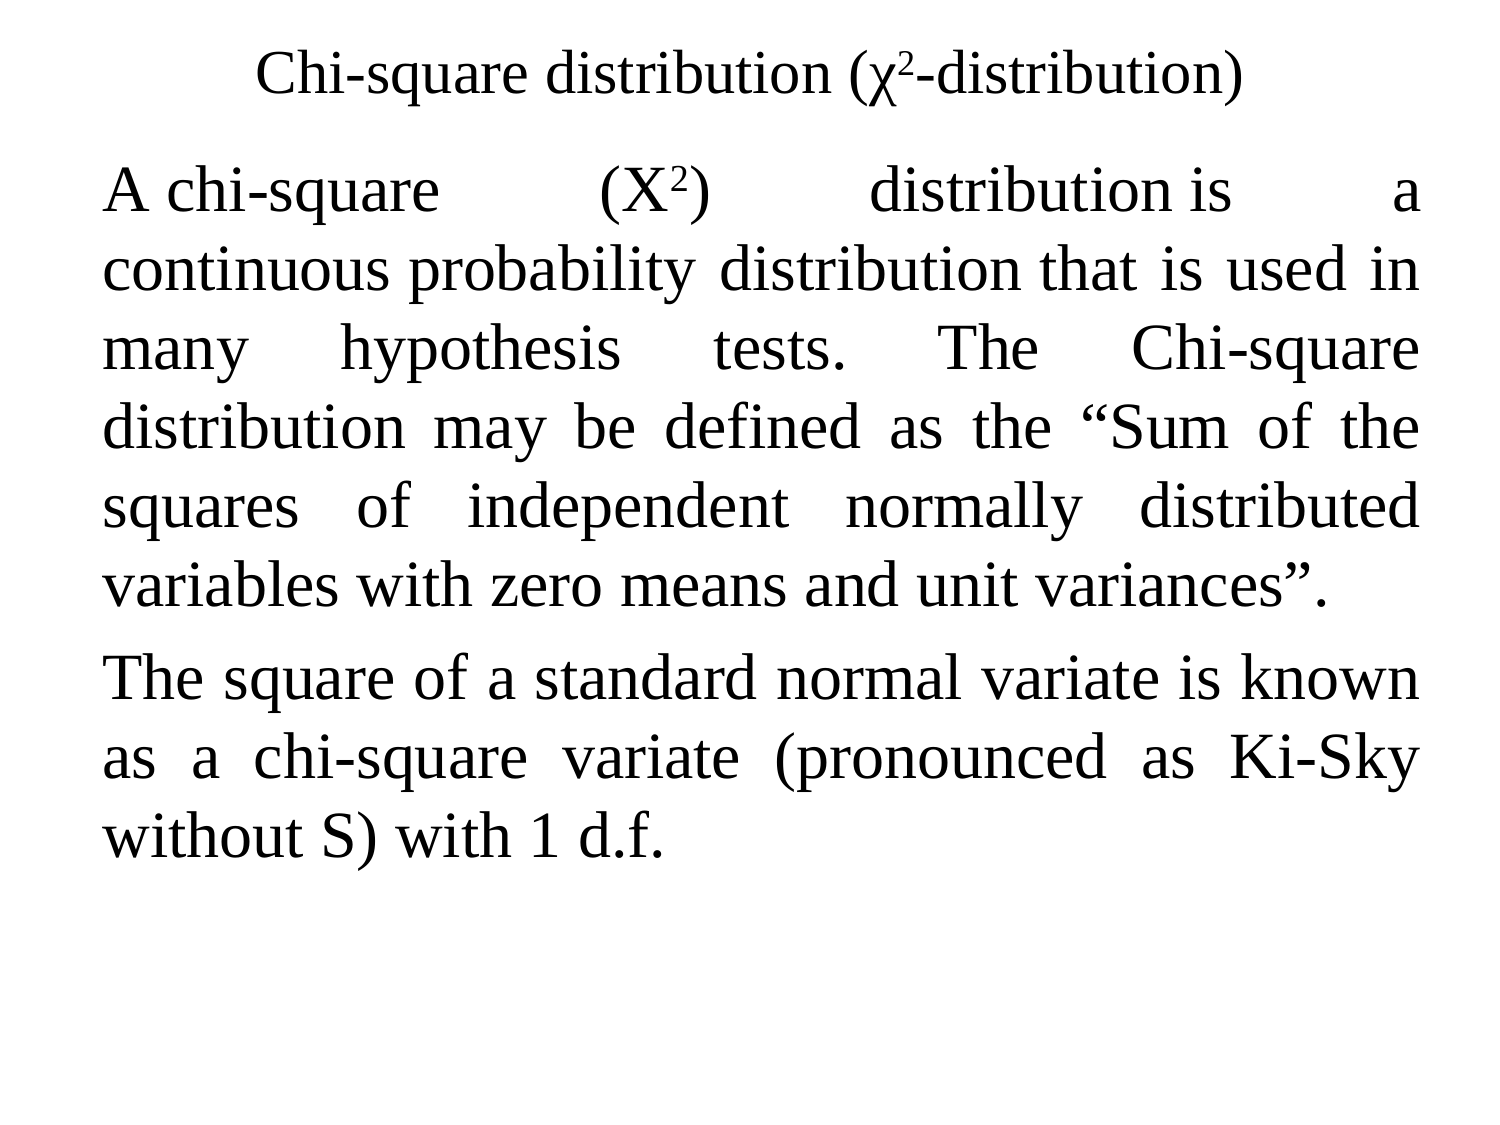

# Chi-square distribution (χ2-distribution)
A chi-square (Χ2) distribution is a continuous probability distribution that is used in many hypothesis tests. The Chi-square distribution may be defined as the “Sum of the squares of independent normally distributed variables with zero means and unit variances”.
The square of a standard normal variate is known as a chi-square variate (pronounced as Ki-Sky without S) with 1 d.f.